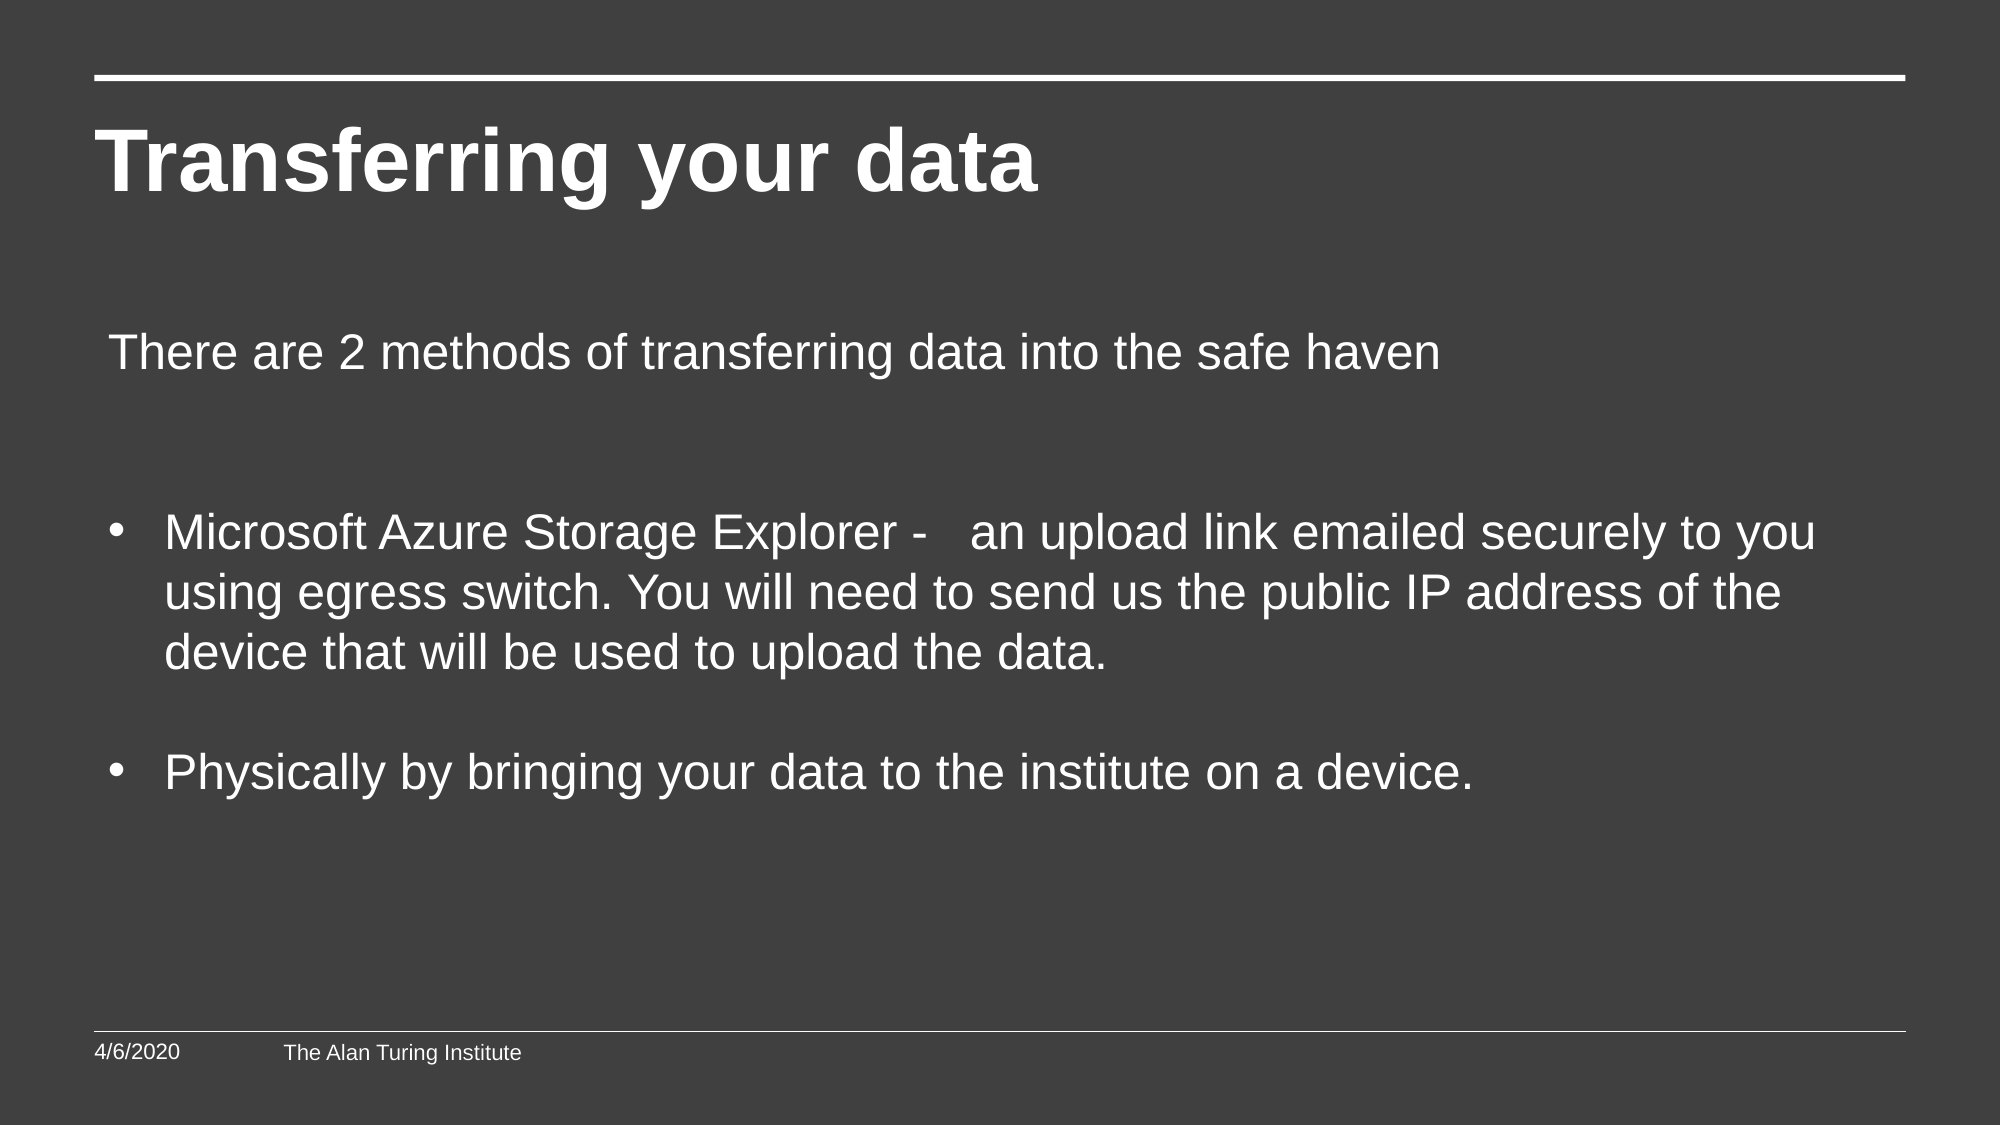

# Transferring your data
There are 2 methods of transferring data into the safe haven

Microsoft Azure Storage Explorer -   an upload link emailed securely to you using egress switch. You will need to send us the public IP address of the device that will be used to upload the data.

Physically by bringing your data to the institute on a device.

4/6/2020